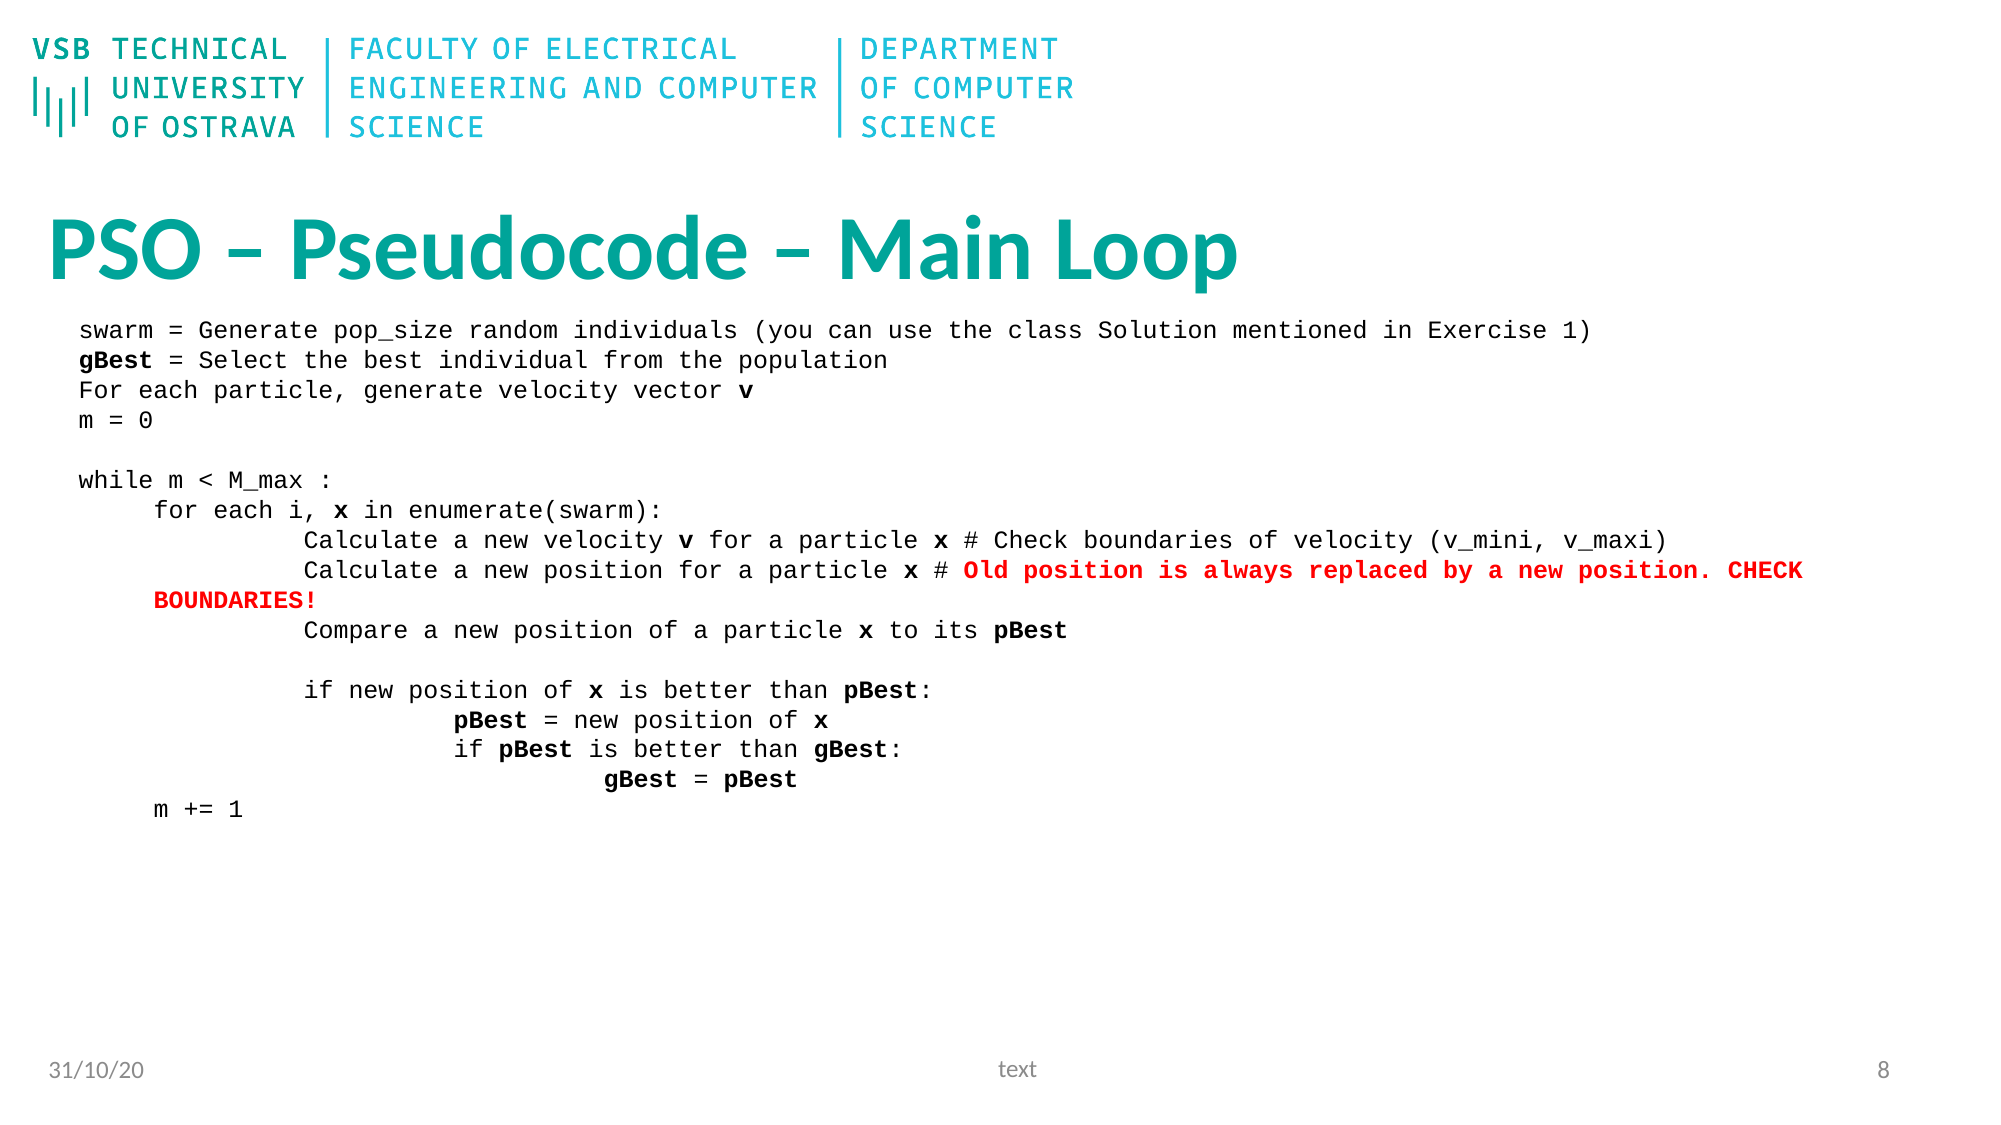

# PSO – Pseudocode – Main Loop
swarm = Generate pop_size random individuals (you can use the class Solution mentioned in Exercise 1)
gBest = Select the best individual from the population
For each particle, generate velocity vector v
m = 0

while m < M_max :
for each i, x in enumerate(swarm):
	Calculate a new velocity v for a particle x # Check boundaries of velocity (v_mini, v_maxi)
	Calculate a new position for a particle x # Old position is always replaced by a new position. CHECK BOUNDARIES!
	Compare a new position of a particle x to its pBest

	if new position of x is better than pBest:
		pBest = new position of x
		if pBest is better than gBest:
			gBest = pBest
m += 1

text
8
31/10/20